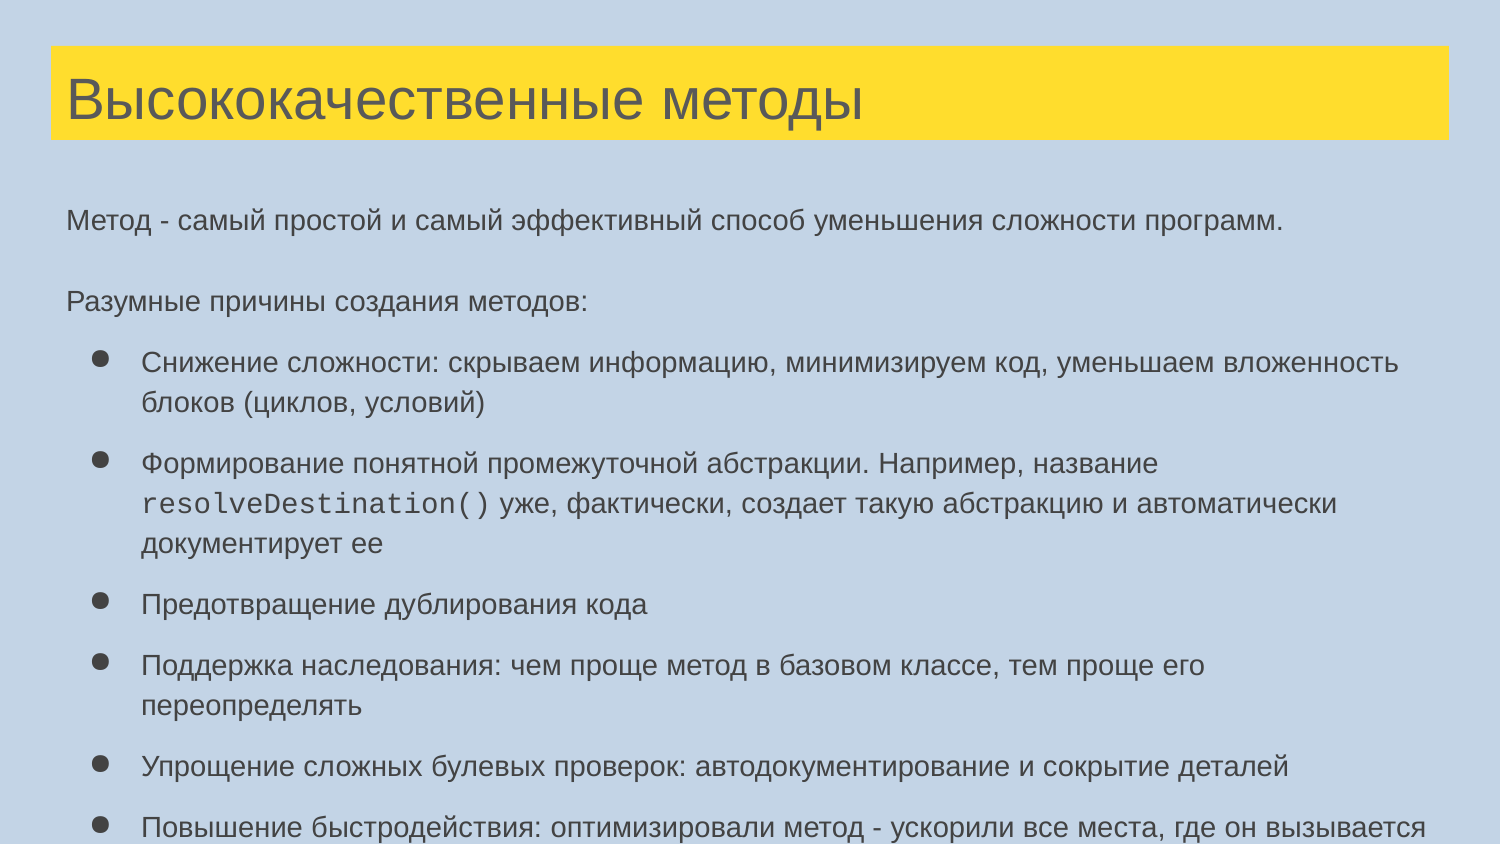

# Высококачественные методы
Метод - самый простой и самый эффективный способ уменьшения сложности программ.

Разумные причины создания методов:
Снижение сложности: скрываем информацию, минимизируем код, уменьшаем вложенность блоков (циклов, условий)
Формирование понятной промежуточной абстракции. Например, название resolveDestination() уже, фактически, создает такую абстракцию и автоматически документирует ее
Предотвращение дублирования кода
Поддержка наследования: чем проще метод в базовом классе, тем проще его переопределять
Упрощение сложных булевых проверок: автодокументирование и сокрытие деталей
Повышение быстродействия: оптимизировали метод - ускорили все места, где он вызывается